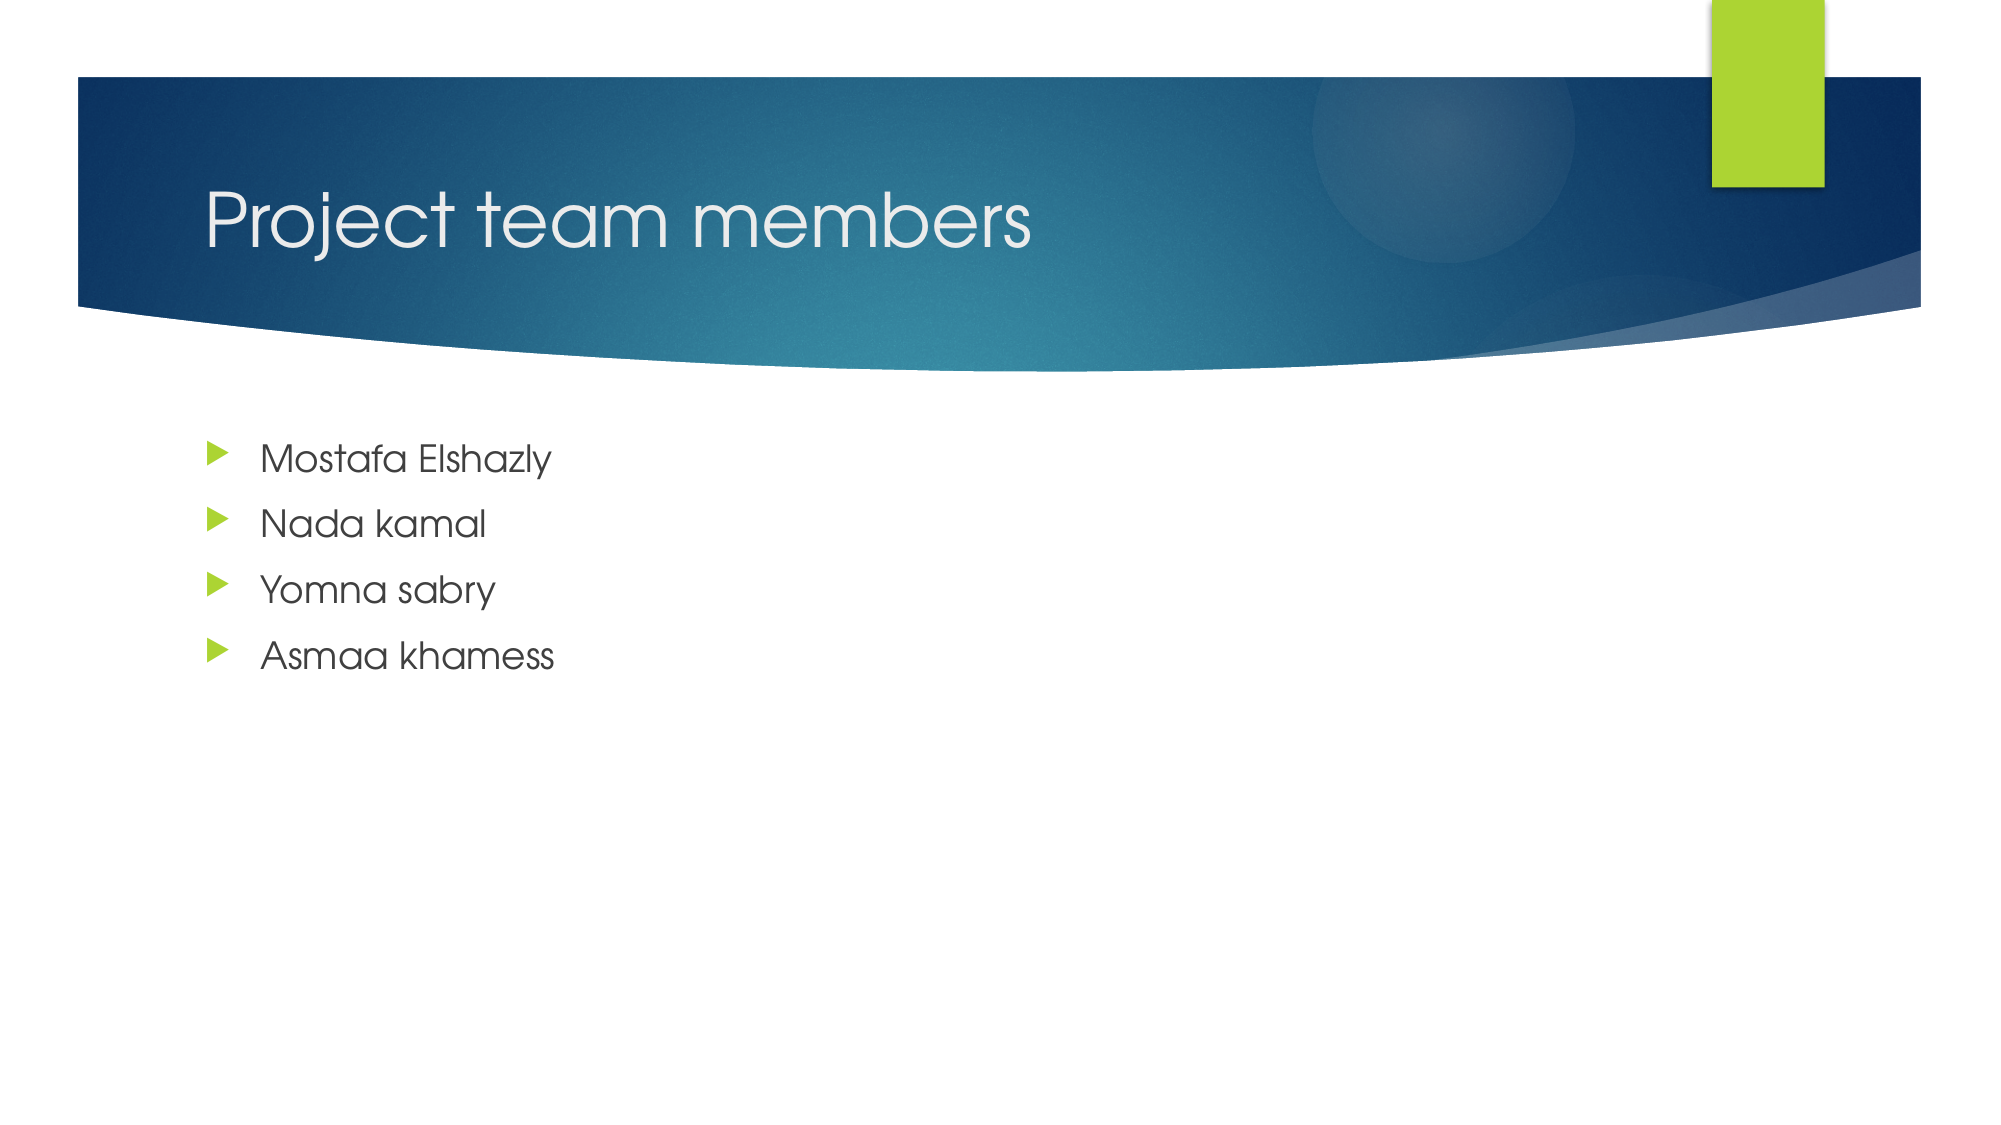

# Project team members
Mostafa Elshazly
Nada kamal
Yomna sabry
Asmaa khamess